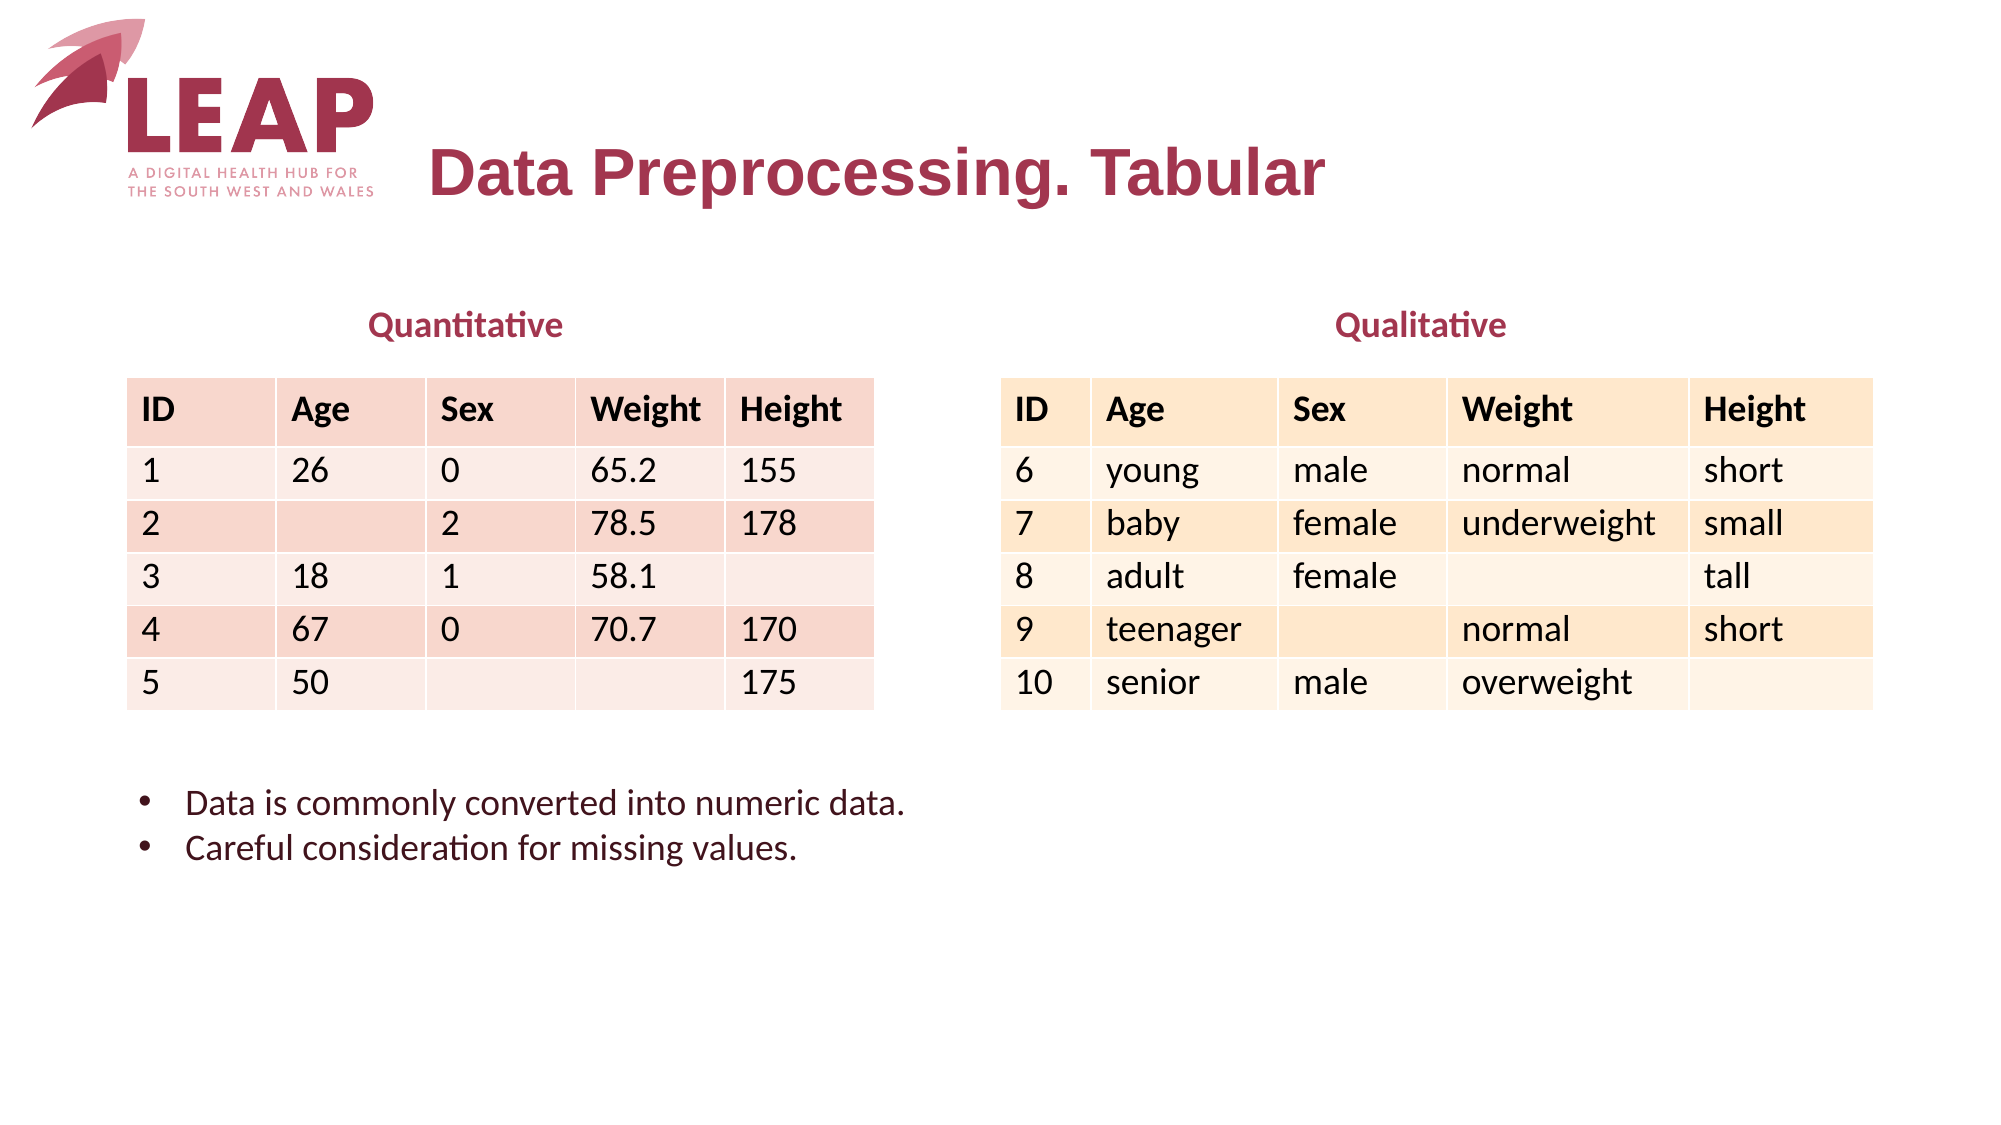

# Data Preprocessing. Tabular
Qualitative
Quantitative
| ID | Age | Sex | Weight | Height |
| --- | --- | --- | --- | --- |
| 1 | 26 | 0 | 65.2 | 155 |
| 2 |  | 2 | 78.5 | 178 |
| 3 | 18 | 1 | 58.1 |  |
| 4 | 67 | 0 | 70.7 | 170 |
| 5 | 50 |  |  | 175 |
| ID | Age | Sex | Weight | Height |
| --- | --- | --- | --- | --- |
| 6 | young | male | normal | short |
| 7 | baby | female | underweight | small |
| 8 | adult | female |  | tall |
| 9 | teenager |  | normal | short |
| 10 | senior | male | overweight |  |
Data is commonly converted into numeric data.
Careful consideration for missing values.